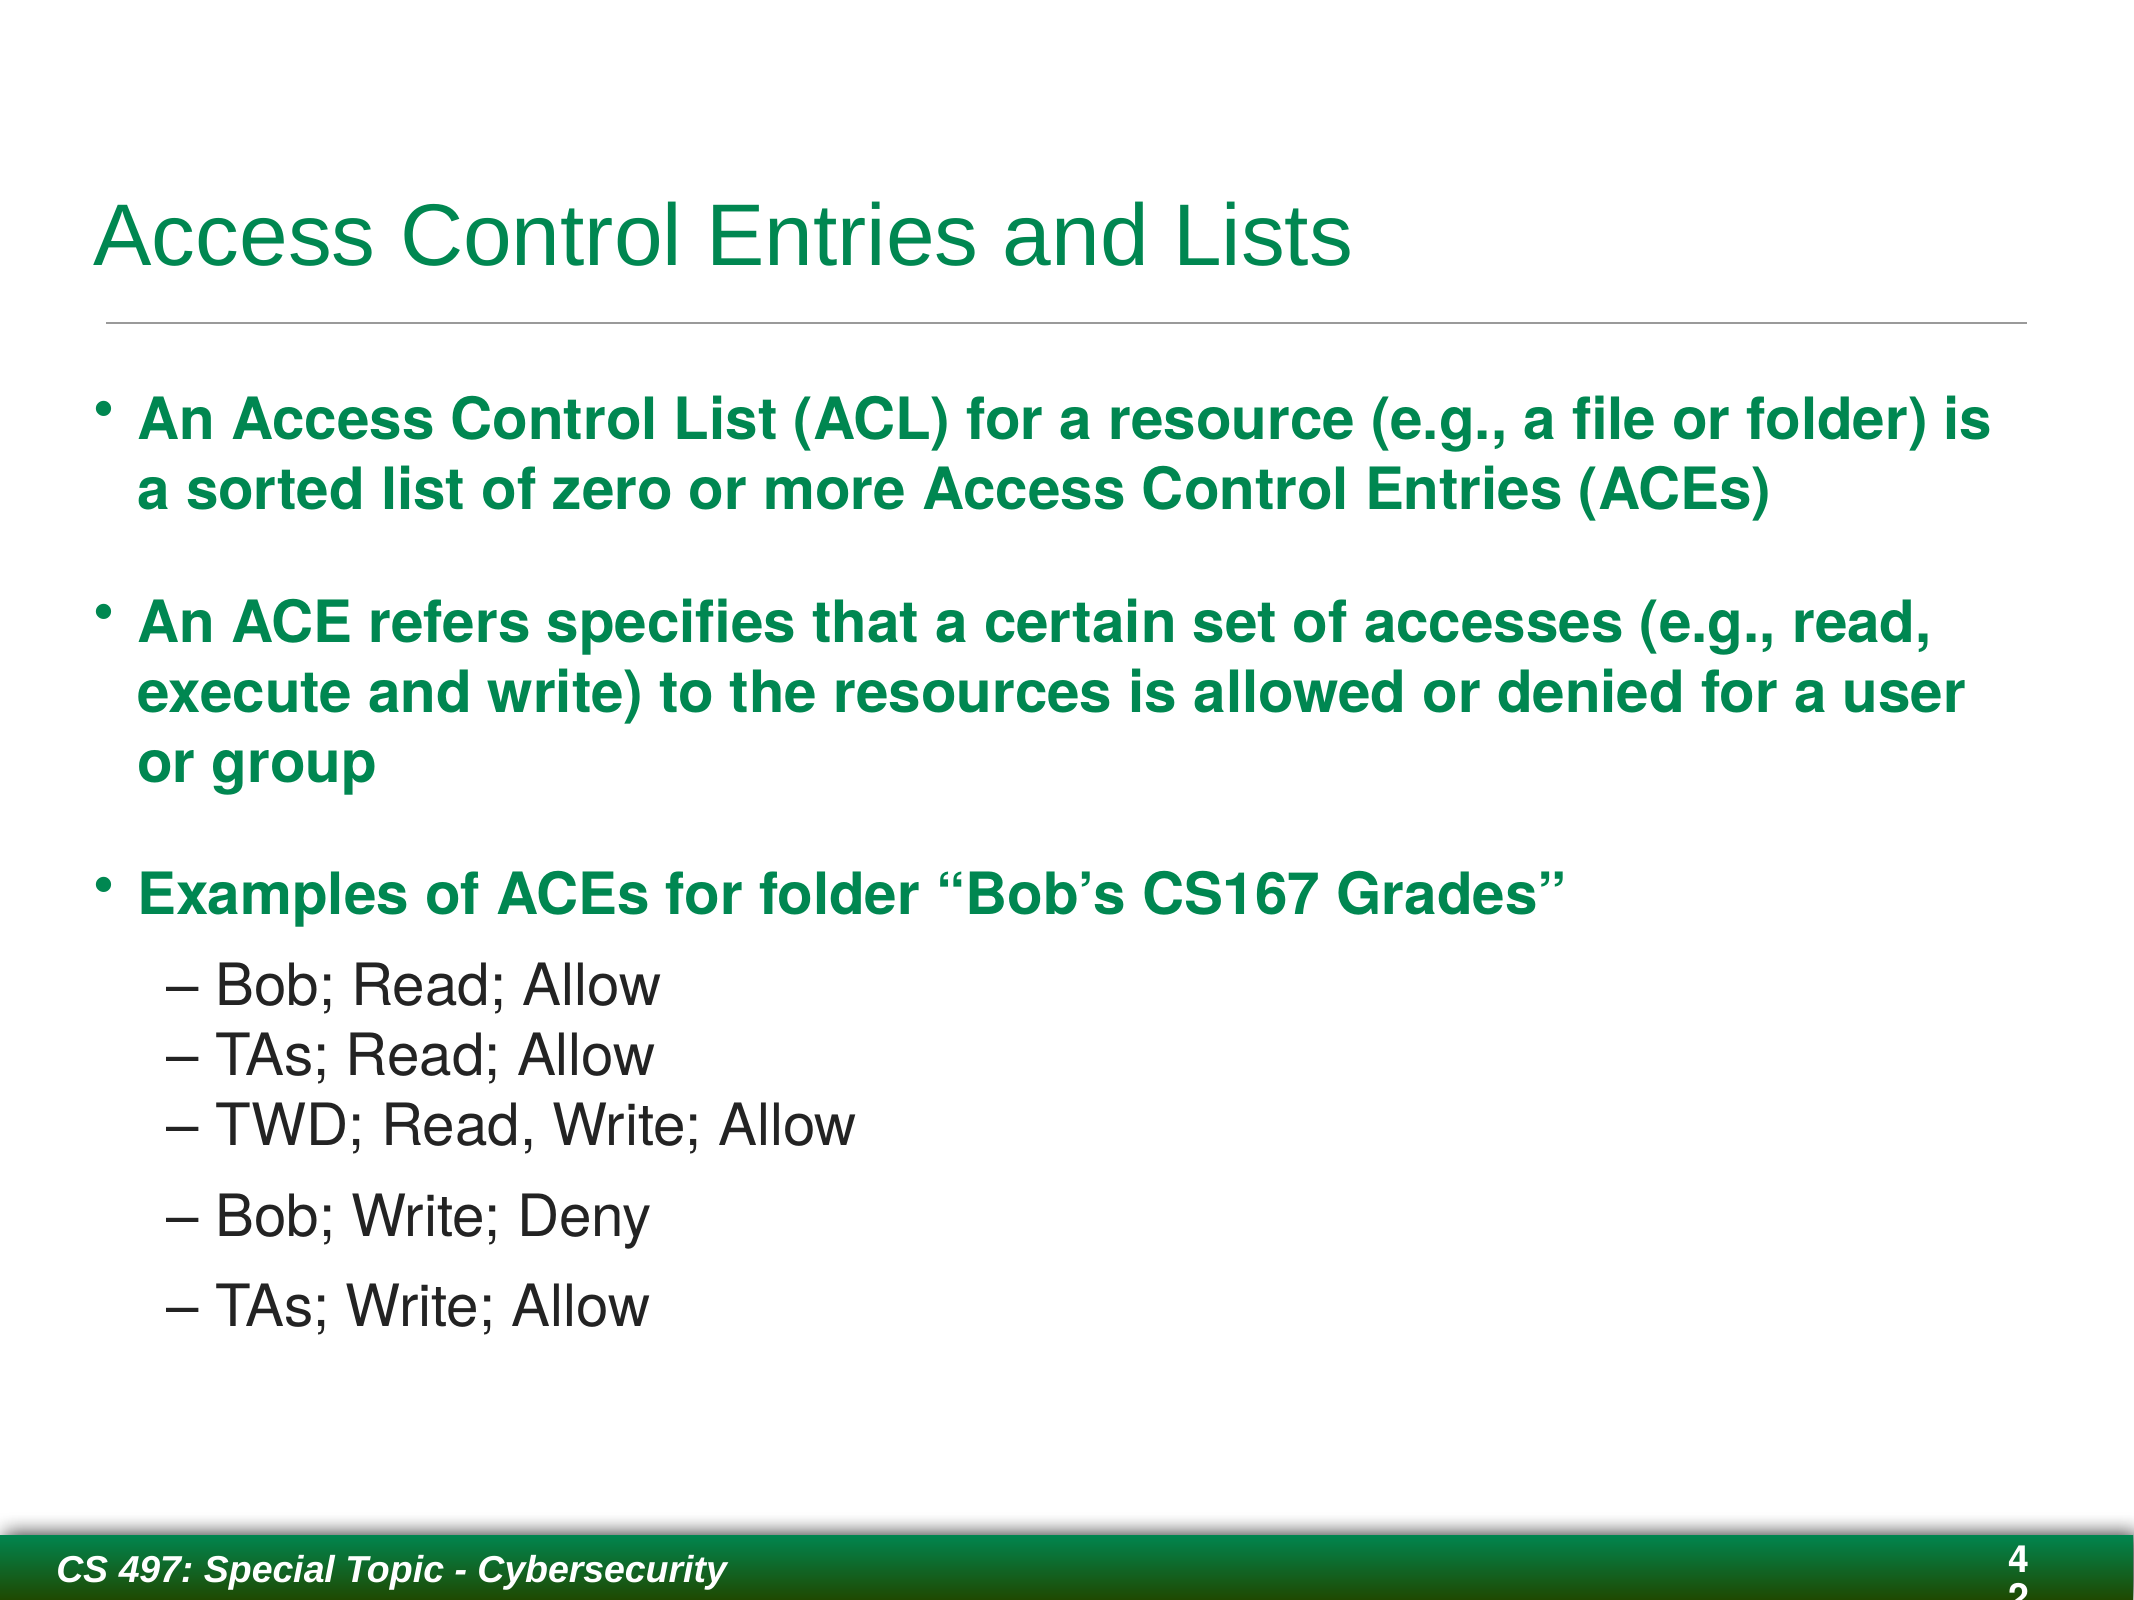

# Access Control Entries and Lists
An Access Control List (ACL) for a resource (e.g., a file or folder) is a sorted list of zero or more Access Control Entries (ACEs)
An ACE refers specifies that a certain set of accesses (e.g., read, execute and write) to the resources is allowed or denied for a user or group
Examples of ACEs for folder “Bob’s CS167 Grades”
– Bob; Read; Allow
– TAs; Read; Allow
– TWD; Read, Write; Allow
– Bob; Write; Deny
– TAs; Write; Allow

42